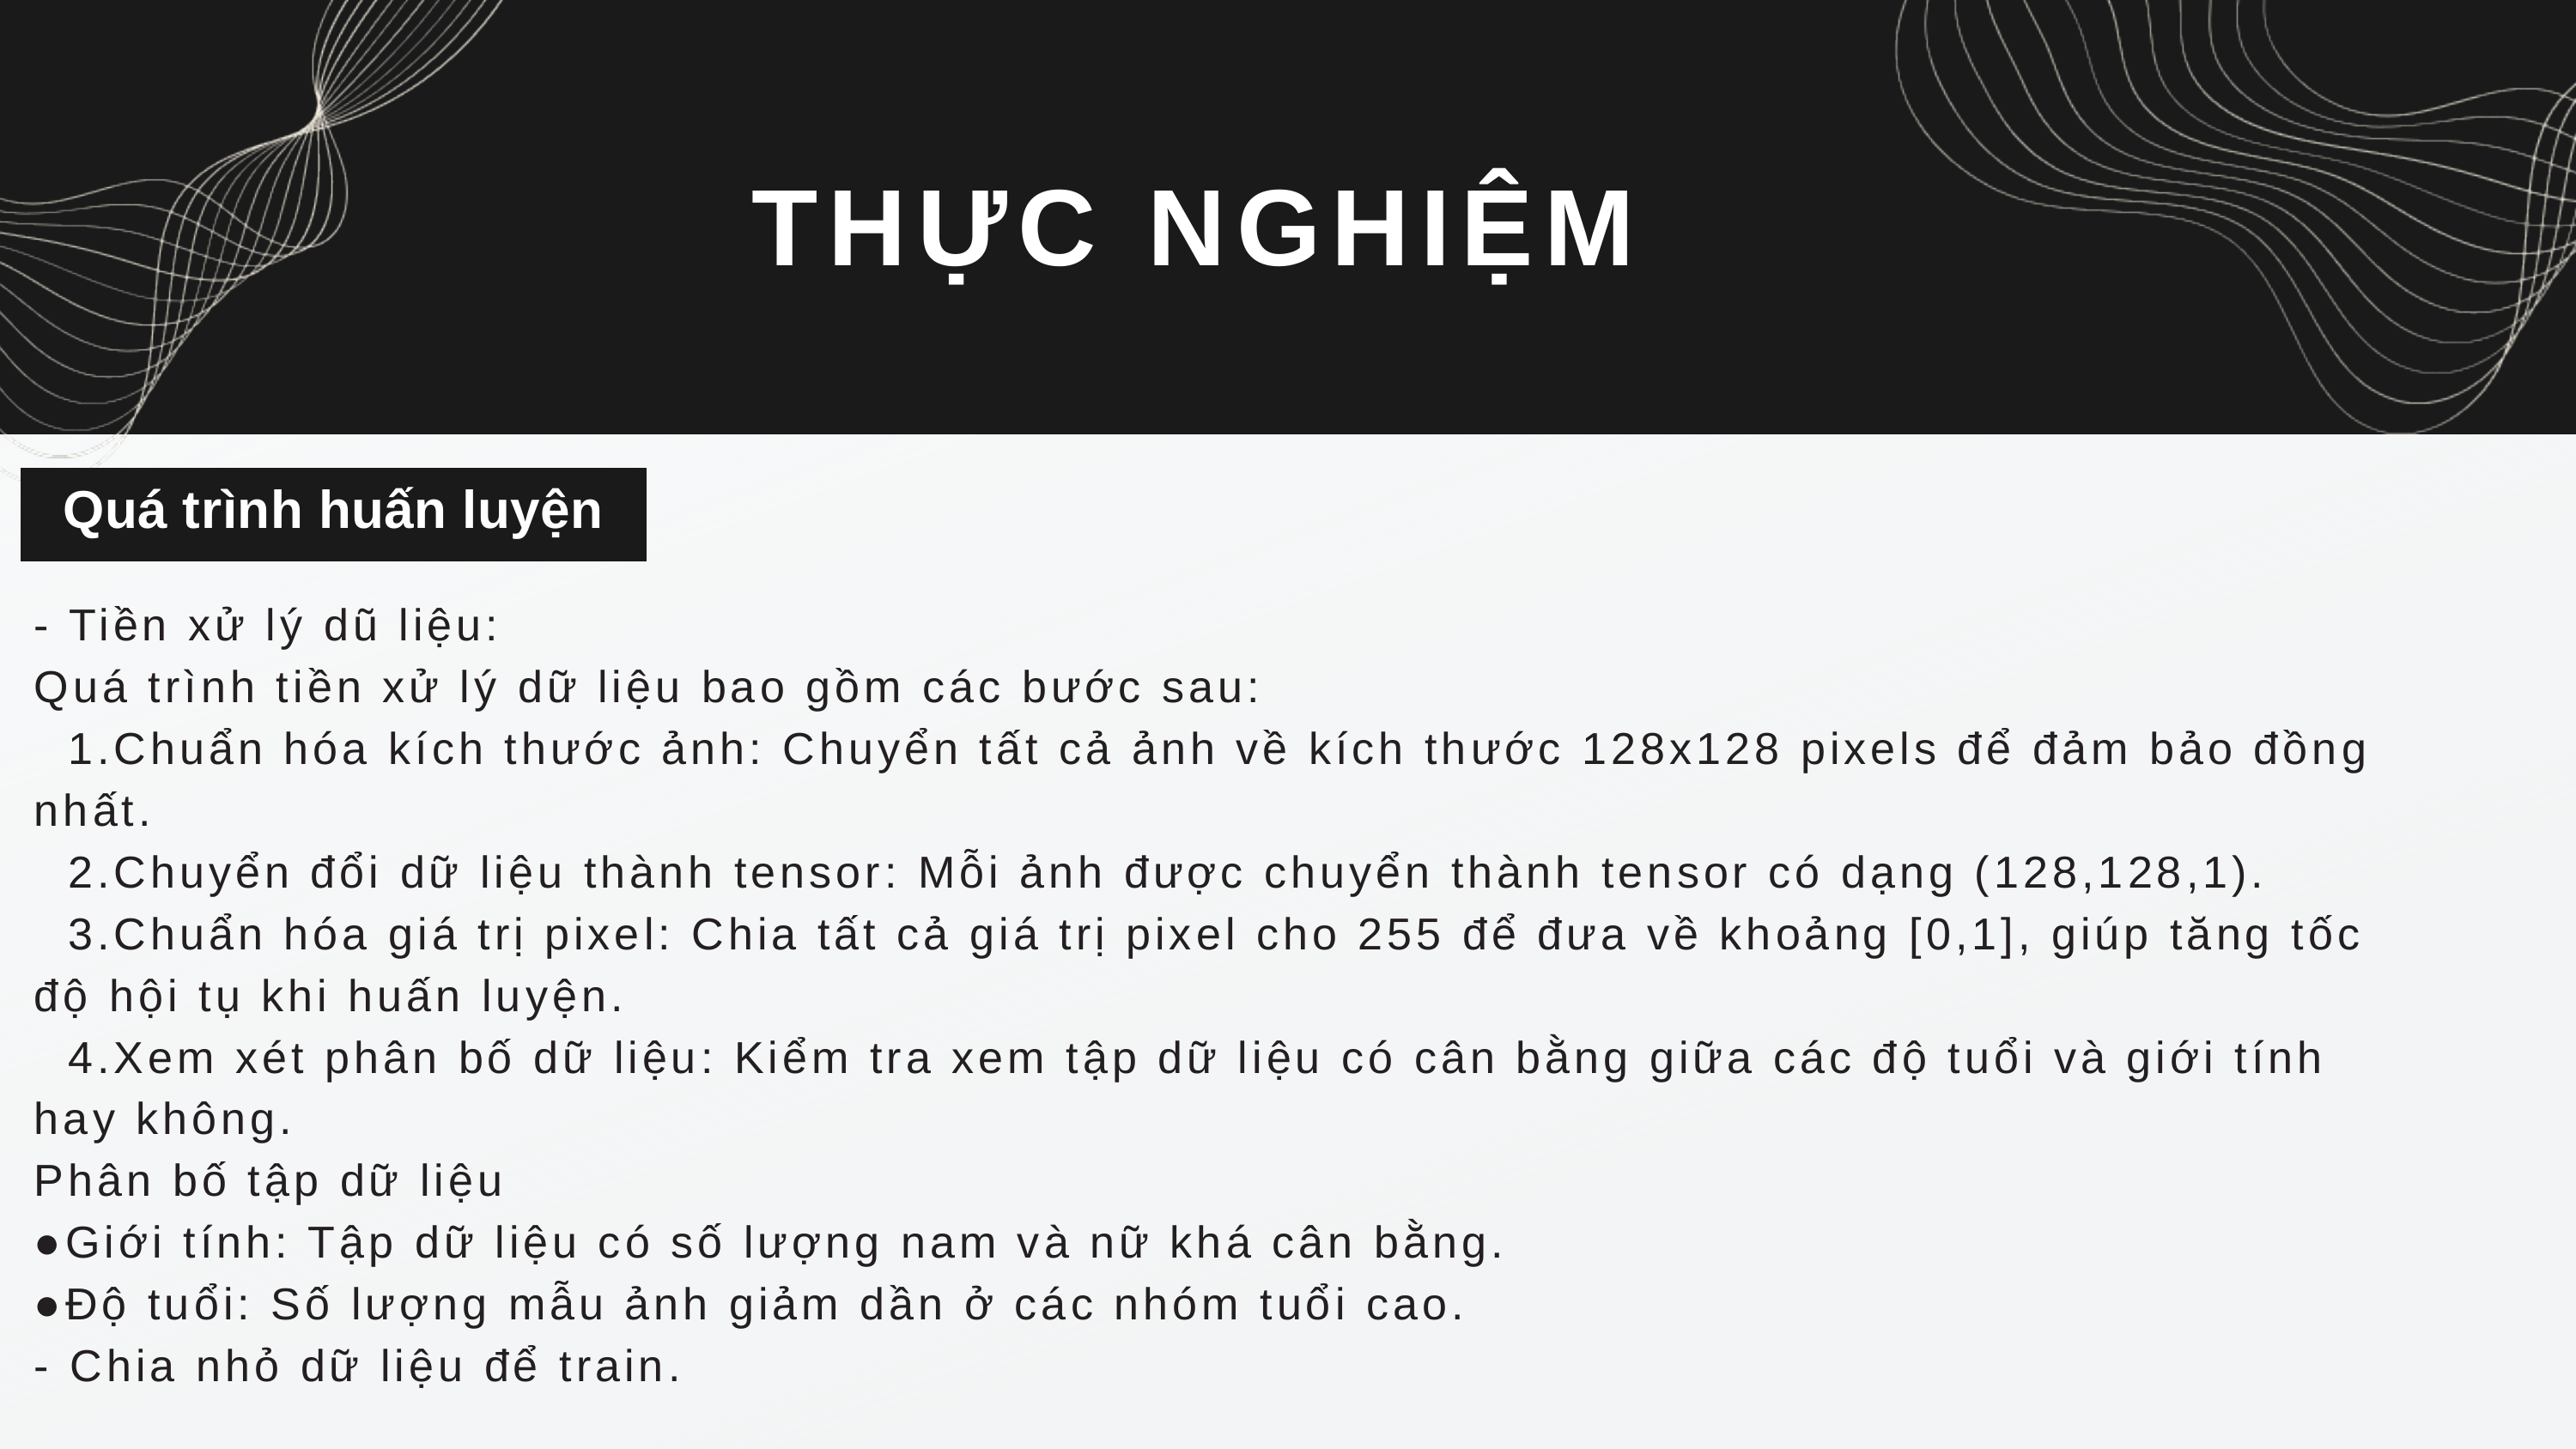

THỰC NGHIỆM

Quá trình huấn luyện
- Tiền xử lý dũ liệu:
Quá trình tiền xử lý dữ liệu bao gồm các bước sau:
  1.Chuẩn hóa kích thước ảnh: Chuyển tất cả ảnh về kích thước 128x128 pixels để đảm bảo đồng nhất.
  2.Chuyển đổi dữ liệu thành tensor: Mỗi ảnh được chuyển thành tensor có dạng (128,128,1).
  3.Chuẩn hóa giá trị pixel: Chia tất cả giá trị pixel cho 255 để đưa về khoảng [0,1], giúp tăng tốc độ hội tụ khi huấn luyện.
  4.Xem xét phân bố dữ liệu: Kiểm tra xem tập dữ liệu có cân bằng giữa các độ tuổi và giới tính hay không.
Phân bố tập dữ liệu
●Giới tính: Tập dữ liệu có số lượng nam và nữ khá cân bằng.
●Độ tuổi: Số lượng mẫu ảnh giảm dần ở các nhóm tuổi cao.
- Chia nhỏ dữ liệu để train.